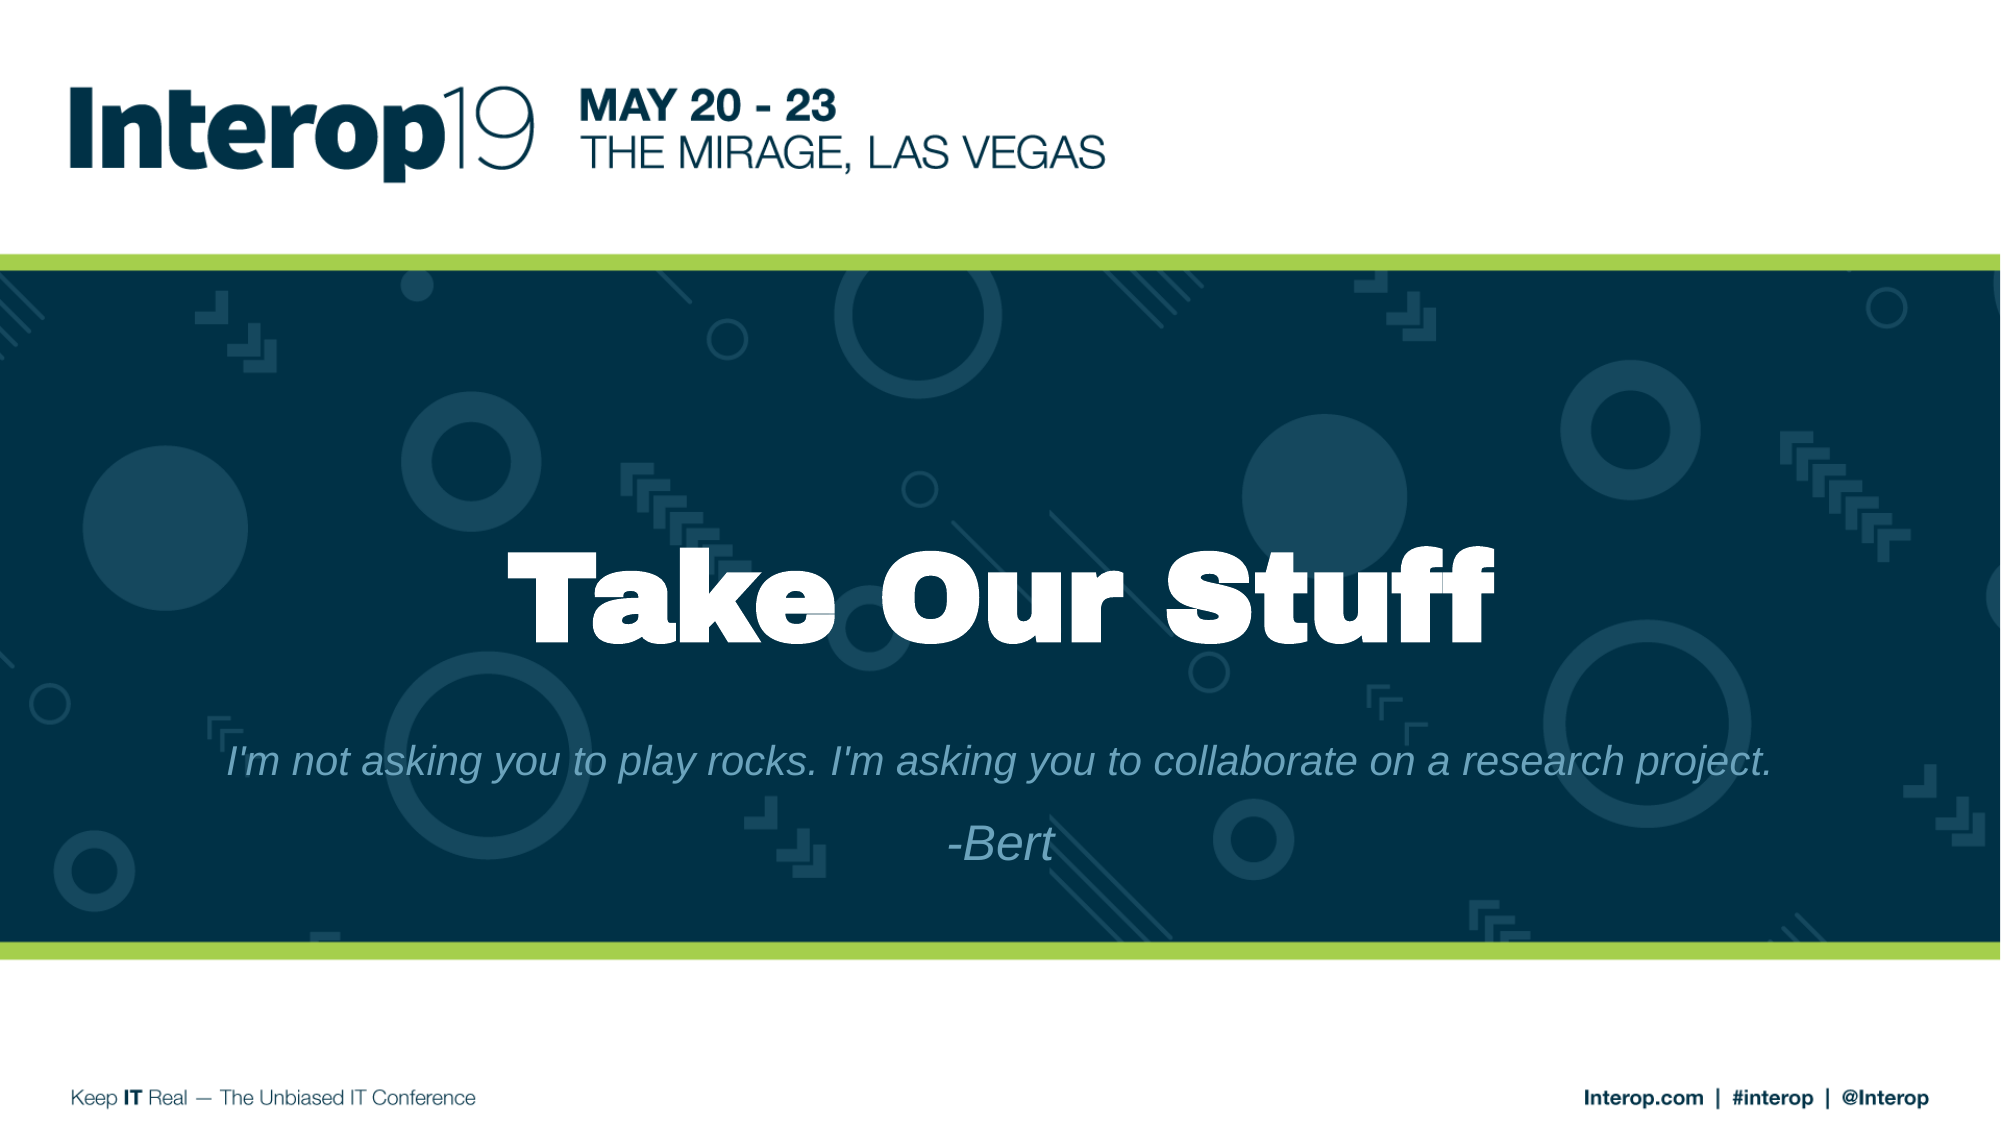

# Take Our Stuff
I'm not asking you to play rocks. I'm asking you to collaborate on a research project.
-Bert